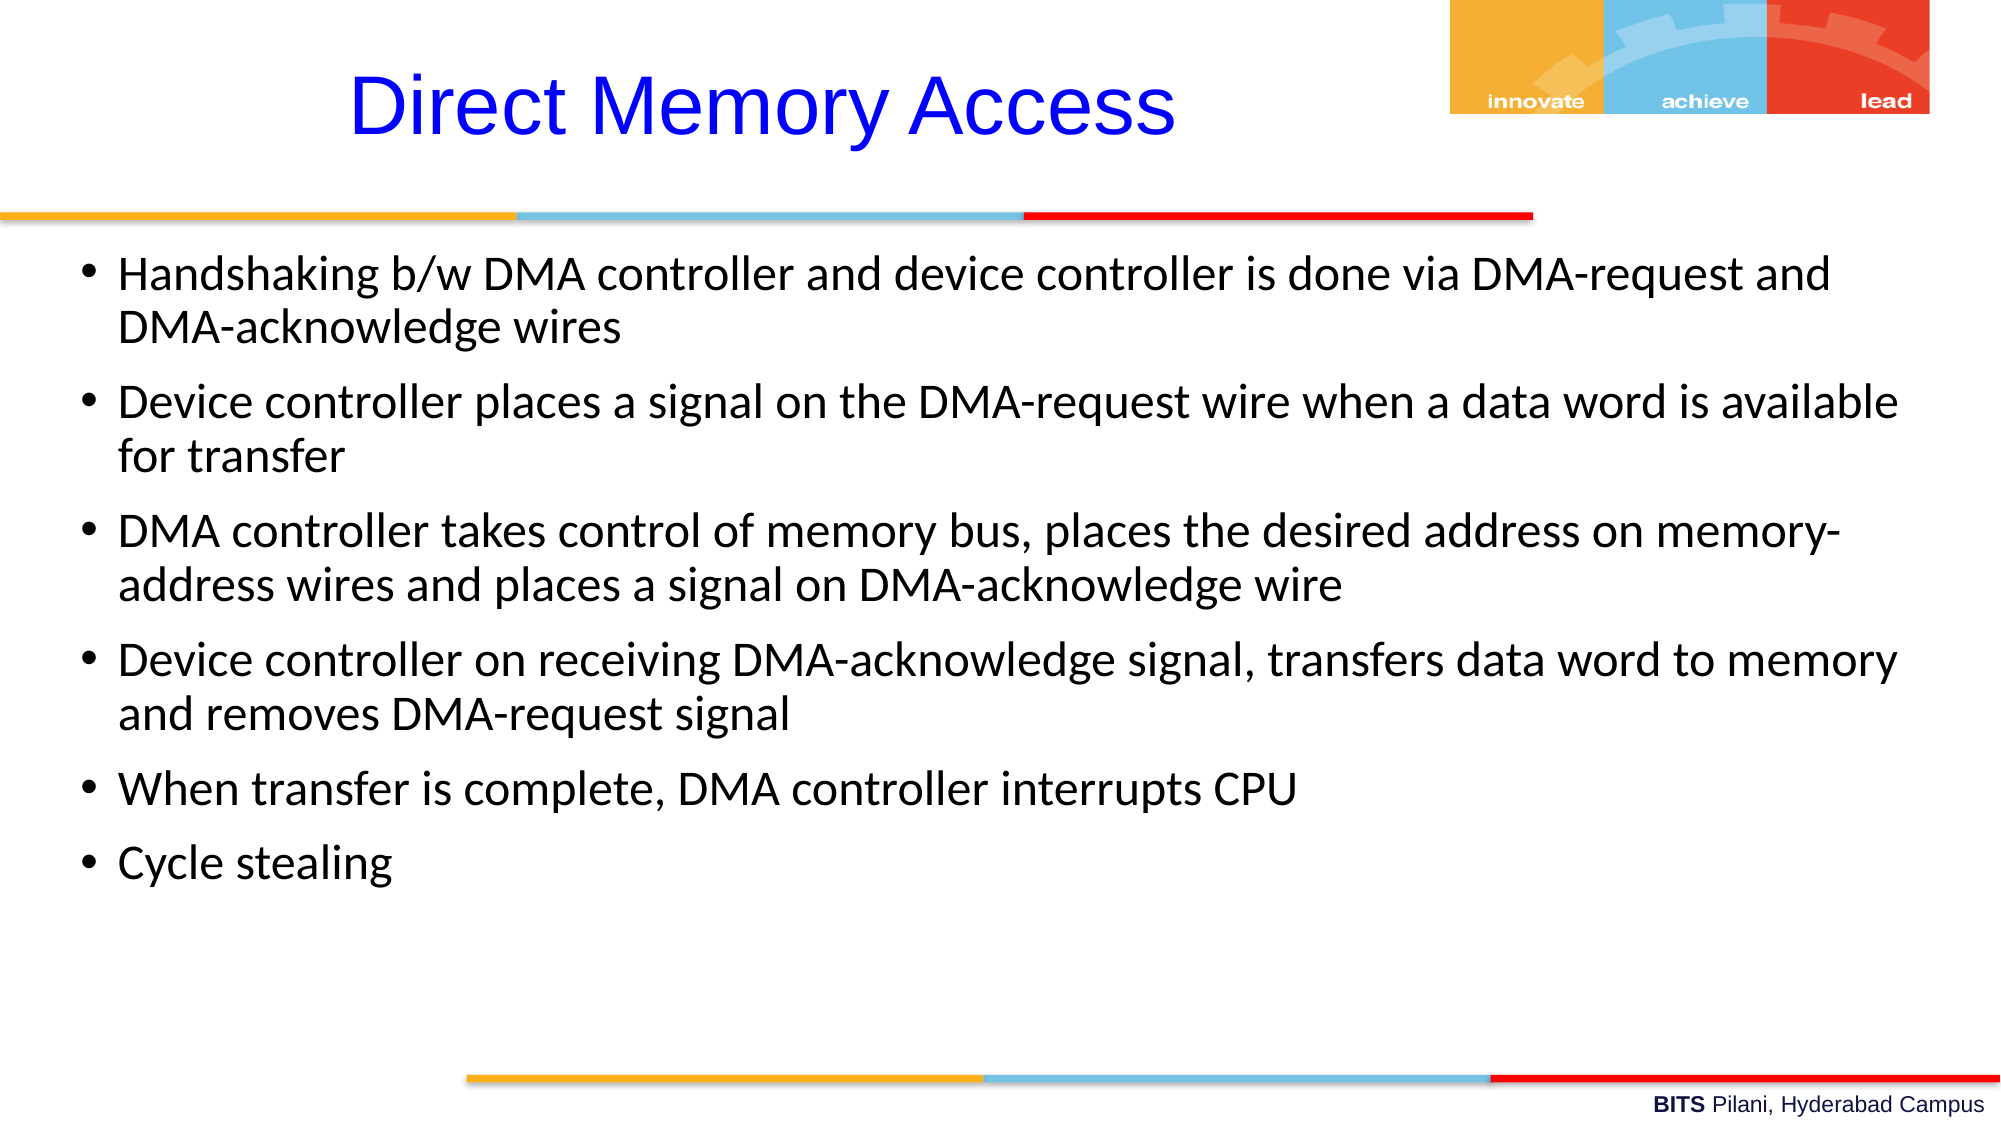

Direct Memory Access
Handshaking b/w DMA controller and device controller is done via DMA-request and DMA-acknowledge wires
Device controller places a signal on the DMA-request wire when a data word is available for transfer
DMA controller takes control of memory bus, places the desired address on memory-address wires and places a signal on DMA-acknowledge wire
Device controller on receiving DMA-acknowledge signal, transfers data word to memory and removes DMA-request signal
When transfer is complete, DMA controller interrupts CPU
Cycle stealing